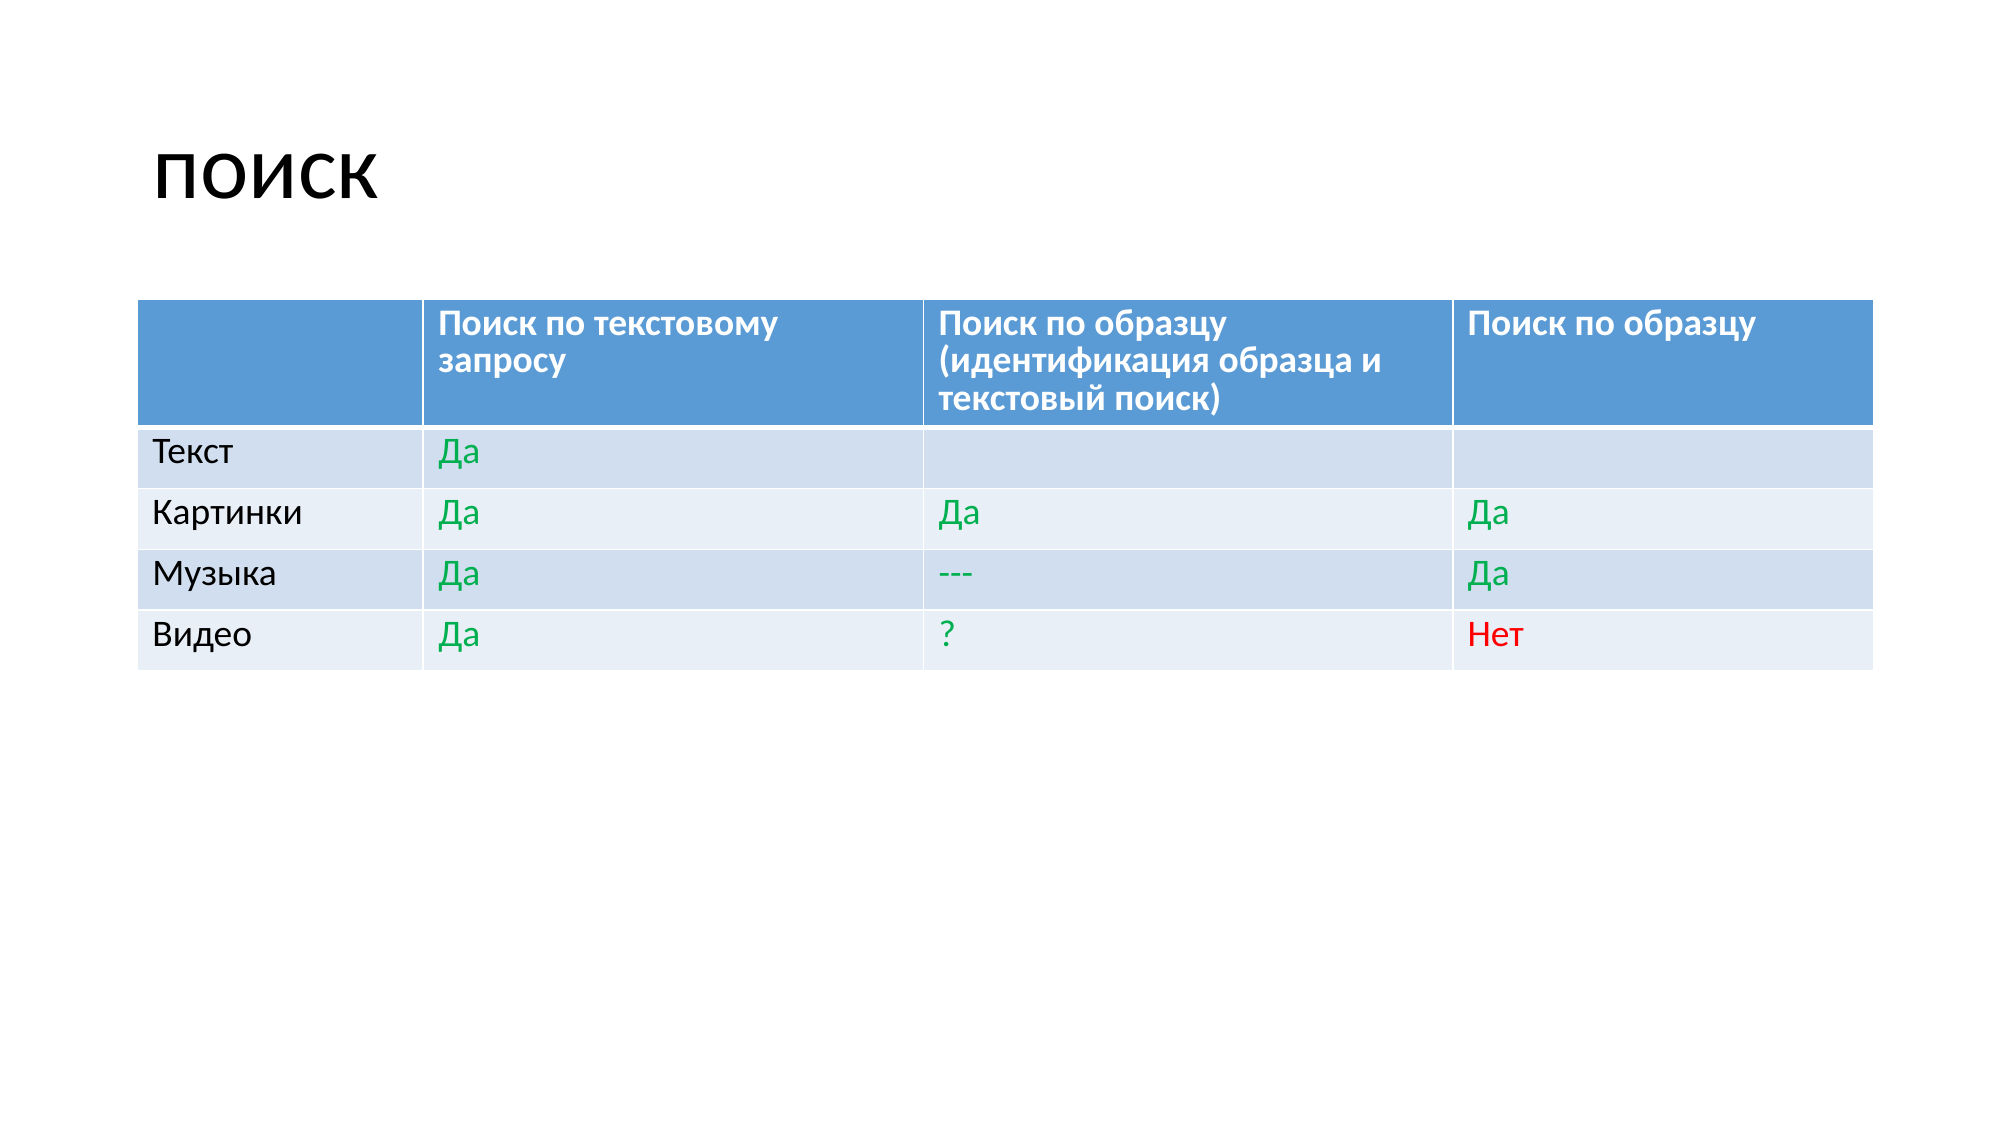

# поиск
|  | Поиск по текстовому запросу | Поиск по образцу (идентификация образца и текстовый поиск) | Поиск по образцу |
| --- | --- | --- | --- |
| Текст | Да |  |  |
| Картинки | Да | Да | Да |
| Музыка | Да | --- | Да |
| Видео | Да | ? | Нет |